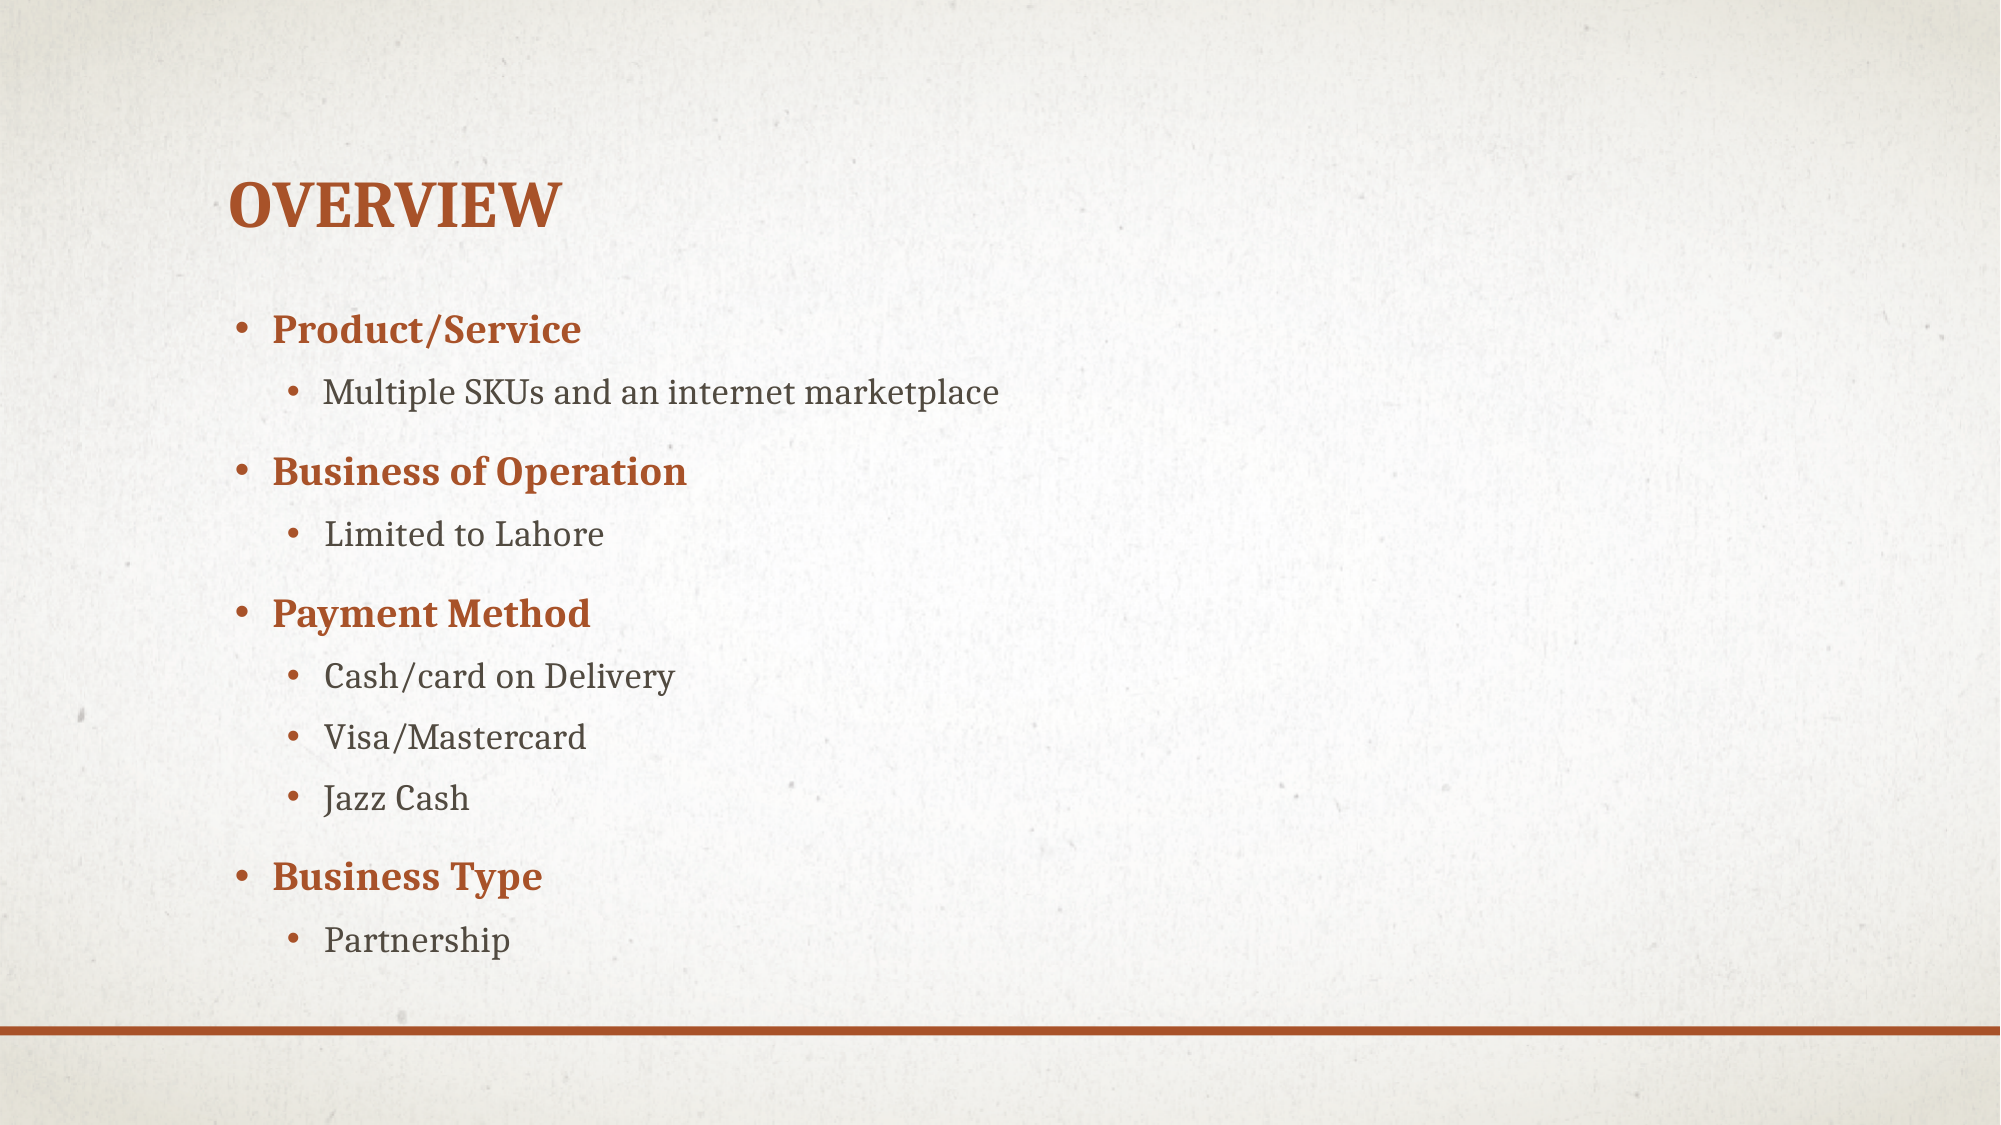

# Overview
Product/Service
Multiple SKUs and an internet marketplace
Business of Operation
Limited to Lahore
Payment Method
Cash/card on Delivery
Visa/Mastercard
Jazz Cash
Business Type
Partnership